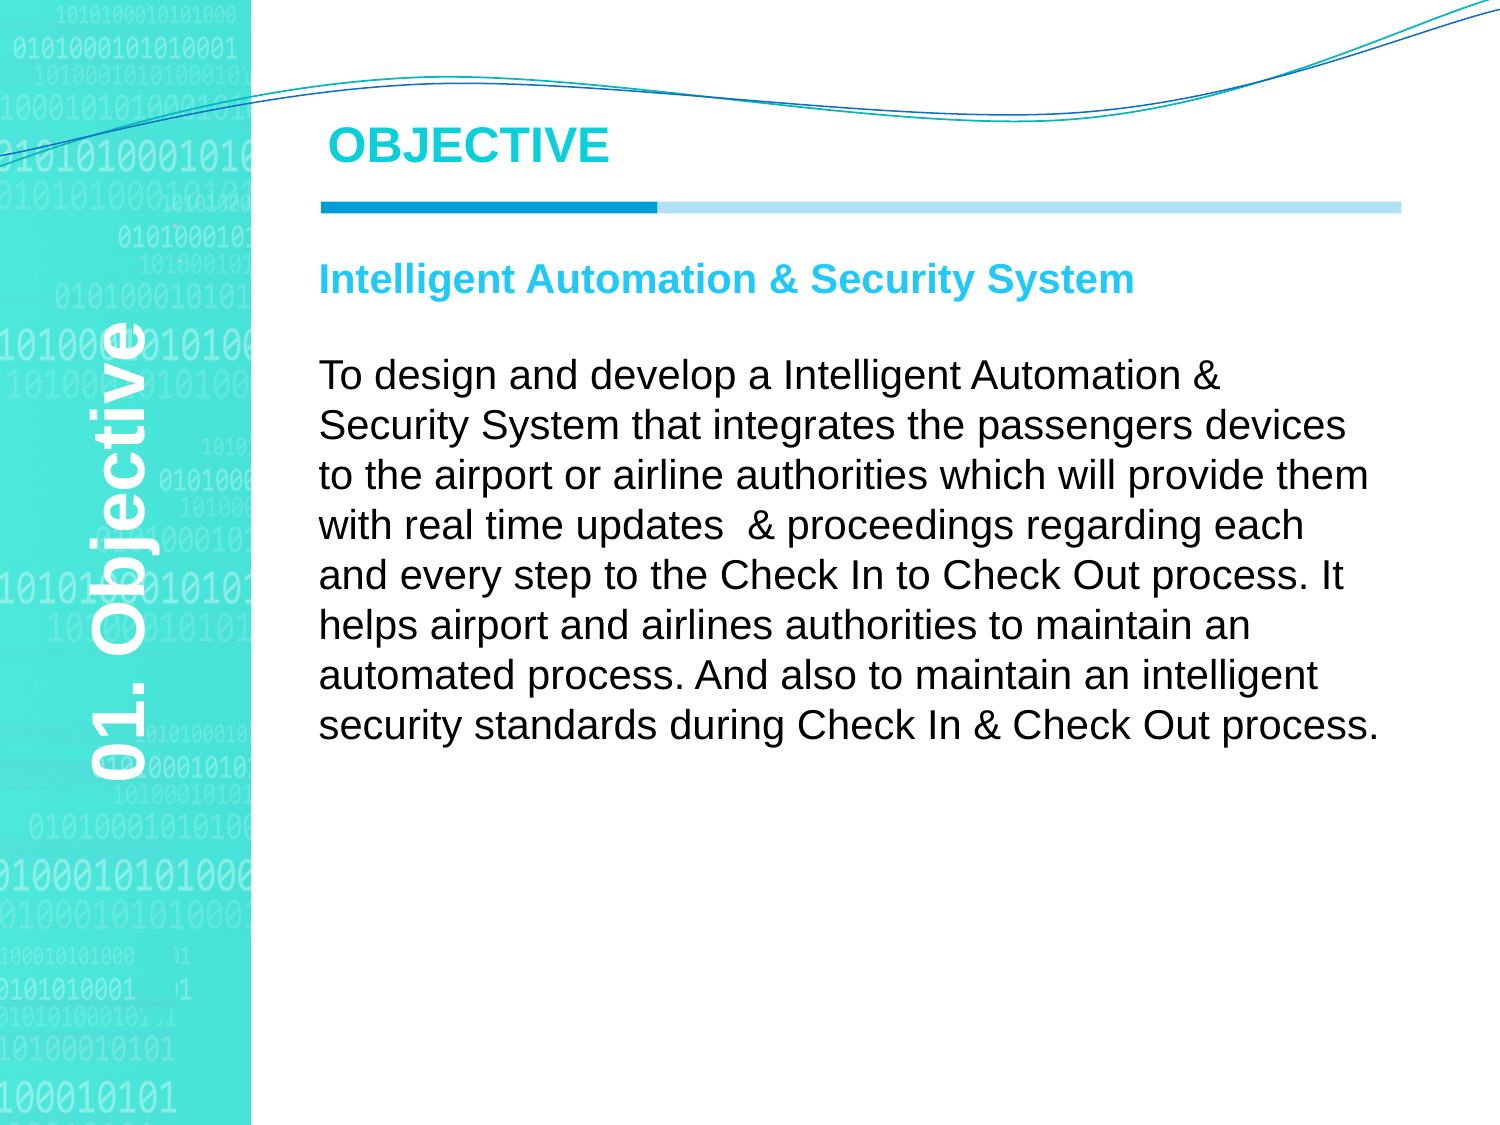

OBJECTIVE
Intelligent Automation & Security System
To design and develop a Intelligent Automation & Security System that integrates the passengers devices to the airport or airline authorities which will provide them with real time updates  & proceedings regarding each and every step to the Check In to Check Out process. It helps airport and airlines authorities to maintain an automated process. And also to maintain an intelligent security standards during Check In & Check Out process.

Agenda Style
 01. Objective